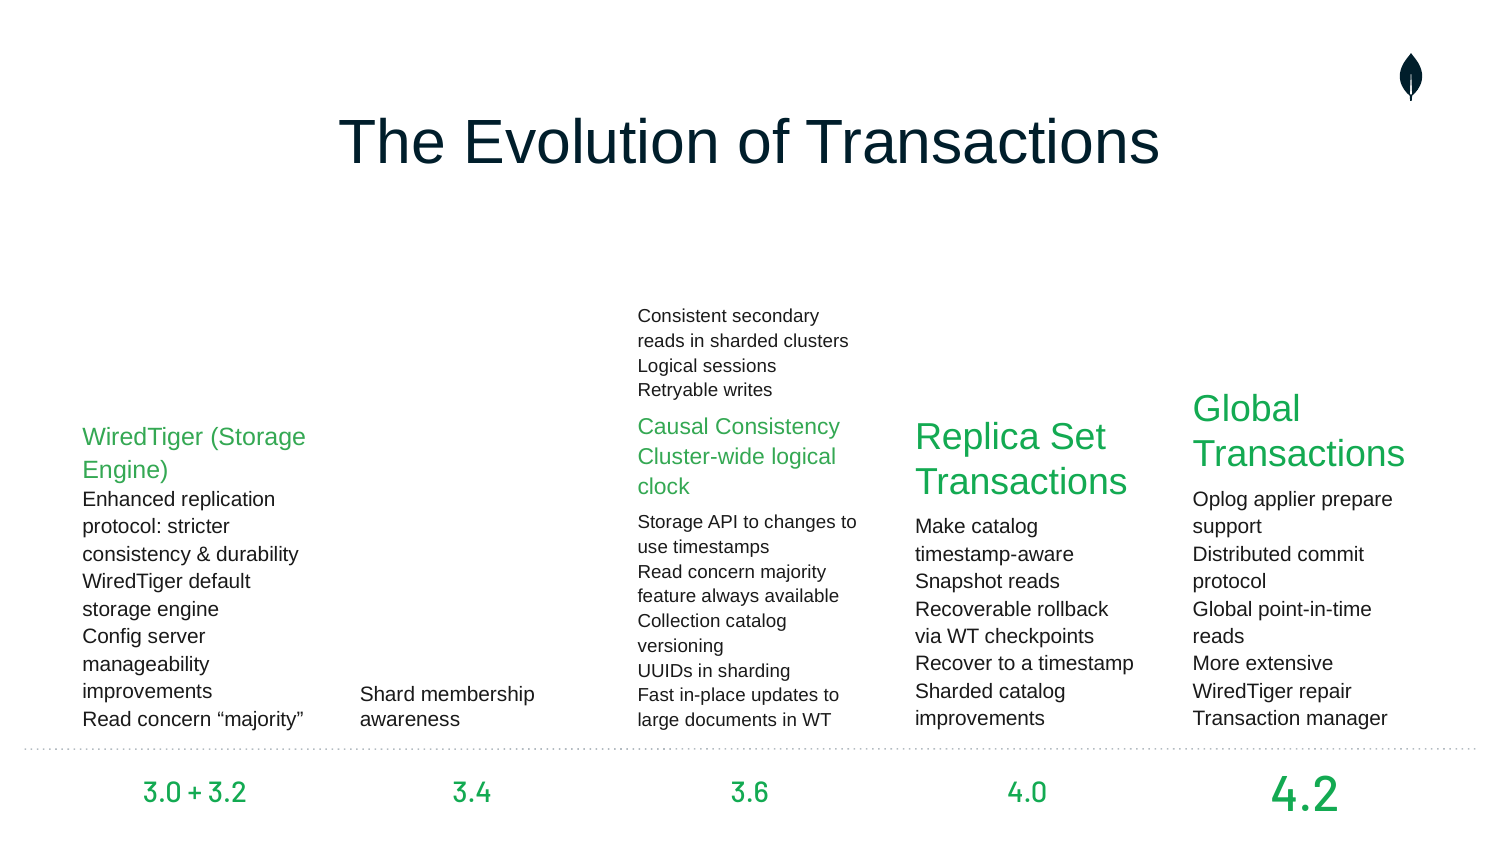

# The Evolution of Transactions
Consistent secondary reads in sharded clusters
Logical sessions
Retryable writes
Causal Consistency
Cluster-wide logical clock
Storage API to changes to use timestamps
Read concern majority feature always available
Collection catalog versioning
UUIDs in sharding
Fast in-place updates to large documents in WT
Global Transactions
Oplog applier prepare support
Distributed commit protocol
Global point-in-time reads
More extensive WiredTiger repair
Transaction manager
Replica Set Transactions
Make catalog
timestamp-aware
Snapshot reads
Recoverable rollback via WT checkpoints
Recover to a timestamp
Sharded catalog improvements
WiredTiger (Storage Engine)
Enhanced replication protocol: stricter consistency & durability
WiredTiger default storage engine
Config server manageability improvements
Read concern “majority”
Shard membership awareness
4.2
4.0
3.0 + 3.2
3.4
3.6